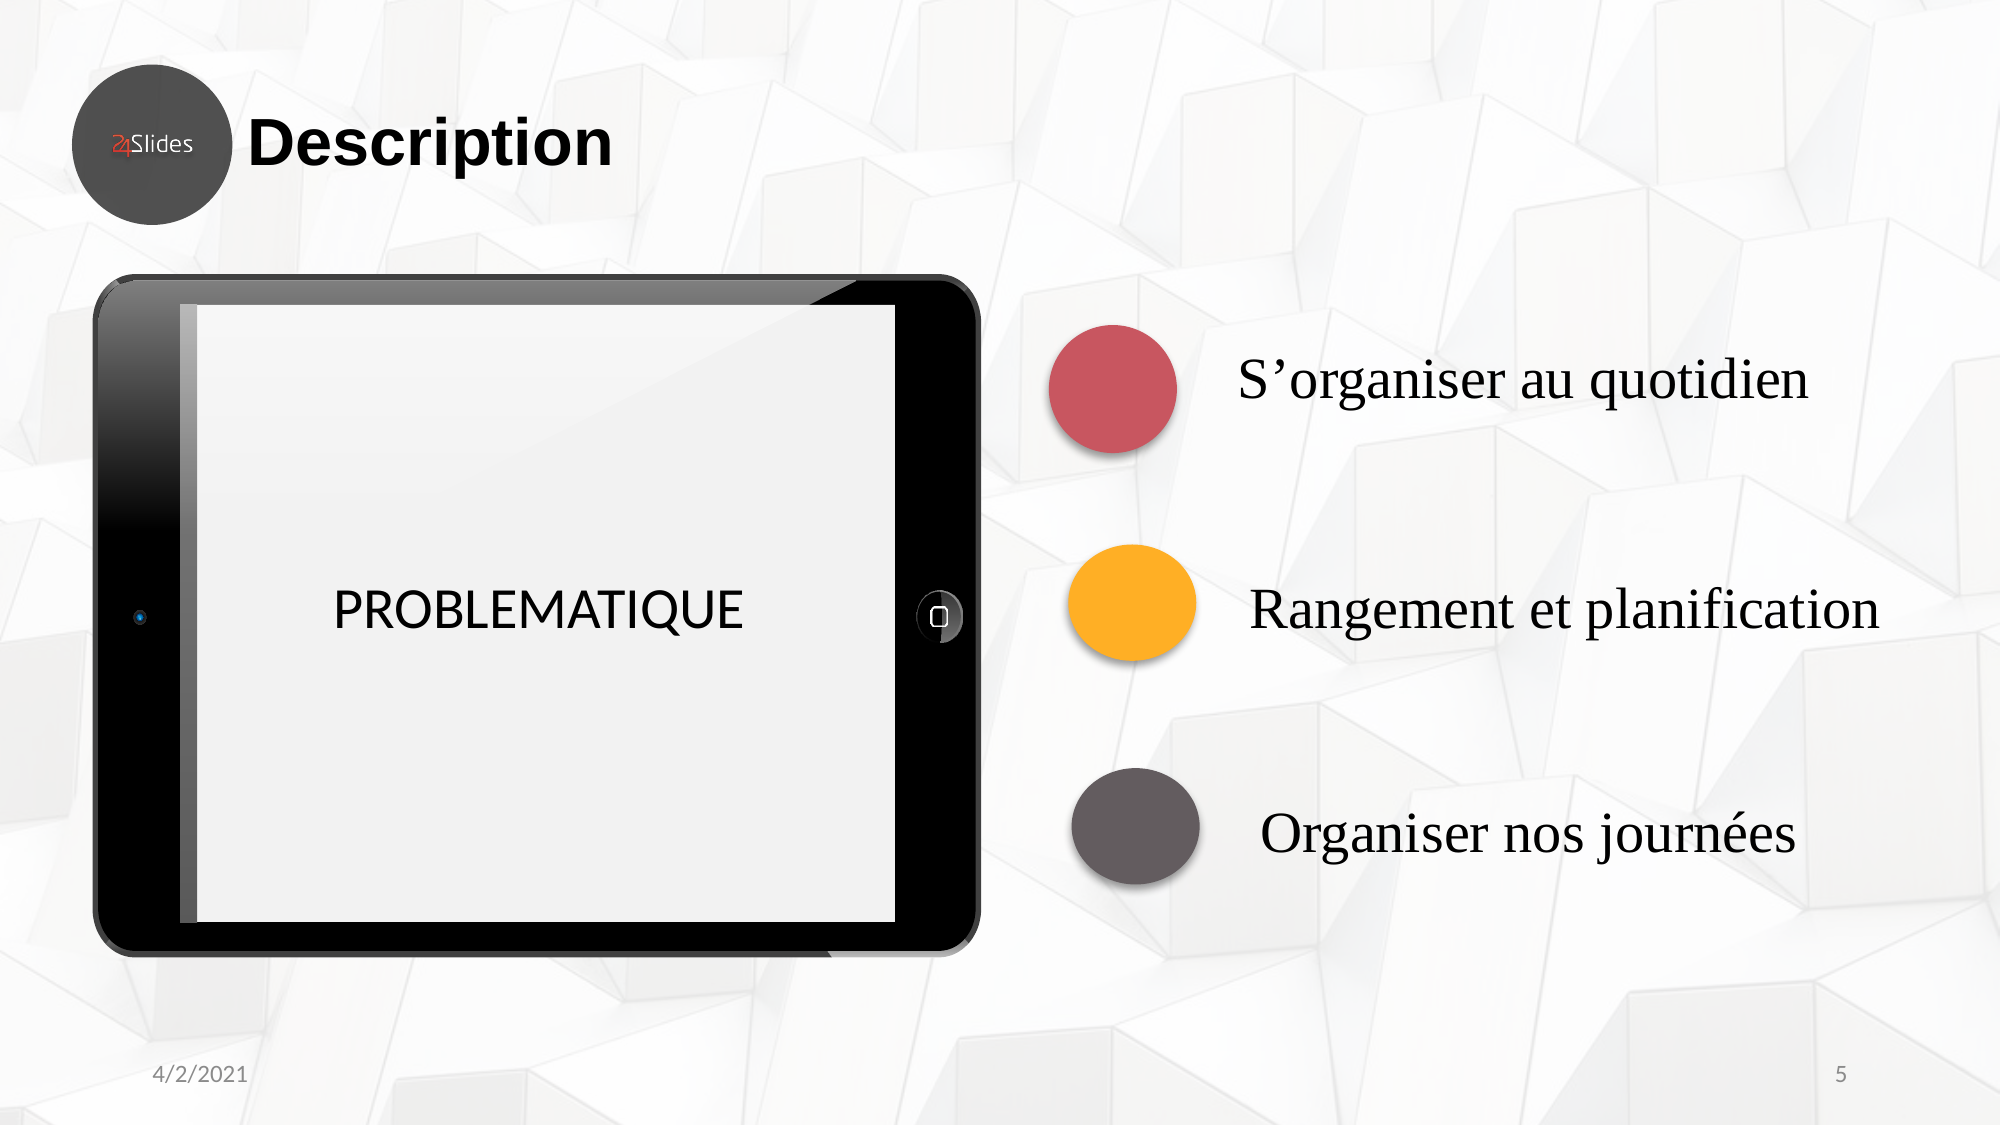

Description

     S’organiser au quotidien

Rangement et planification
PROBLEMATIQUE

Organiser nos journées

4/2/2021
5